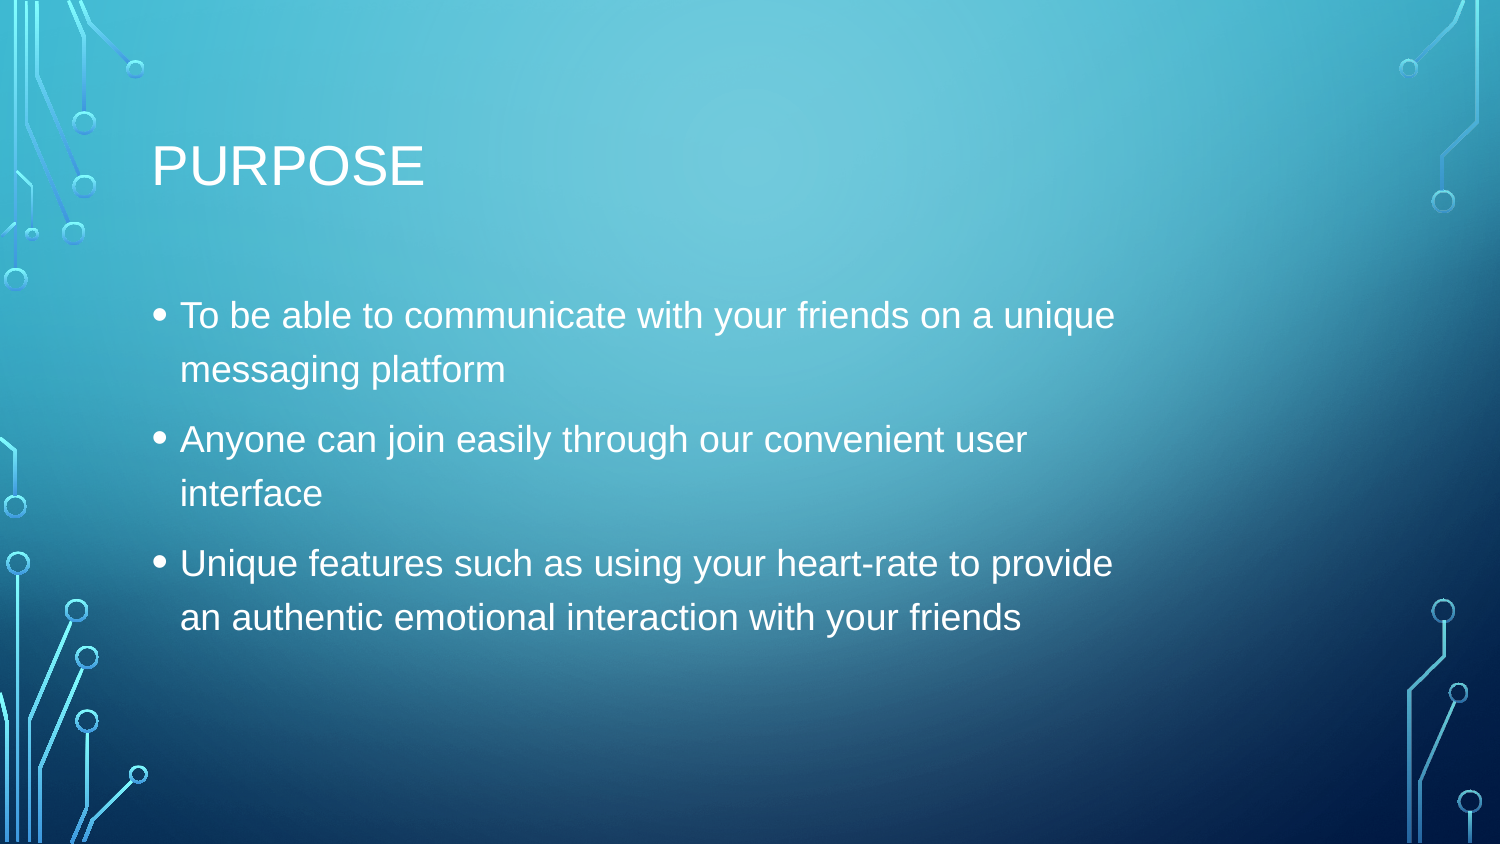

# Purpose
To be able to communicate with your friends on a unique messaging platform
Anyone can join easily through our convenient user interface
Unique features such as using your heart-rate to provide an authentic emotional interaction with your friends